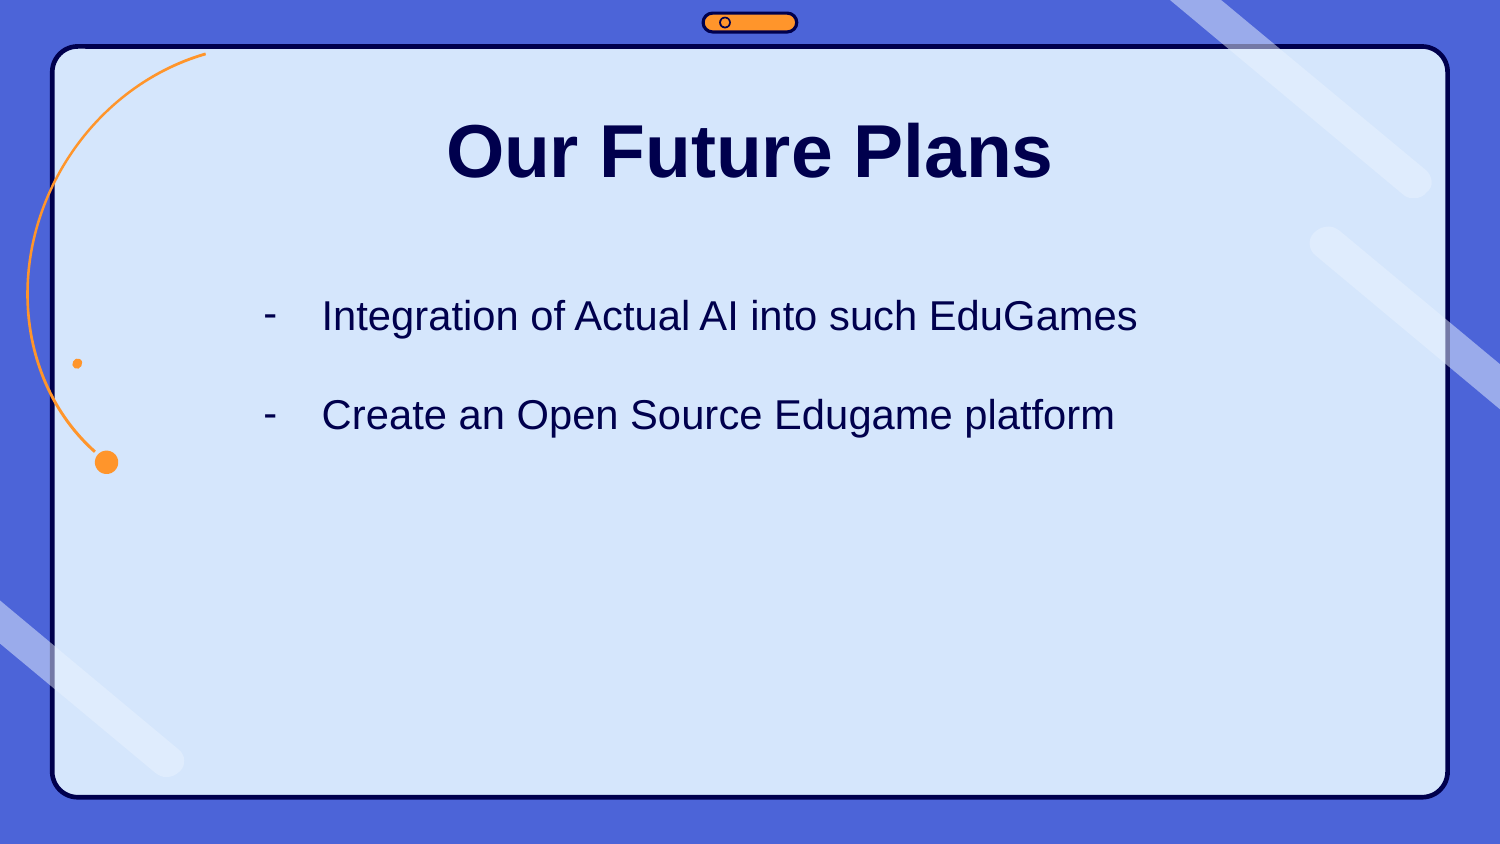

# Our Future Plans
Integration of Actual AI into such EduGames

Create an Open Source Edugame platform